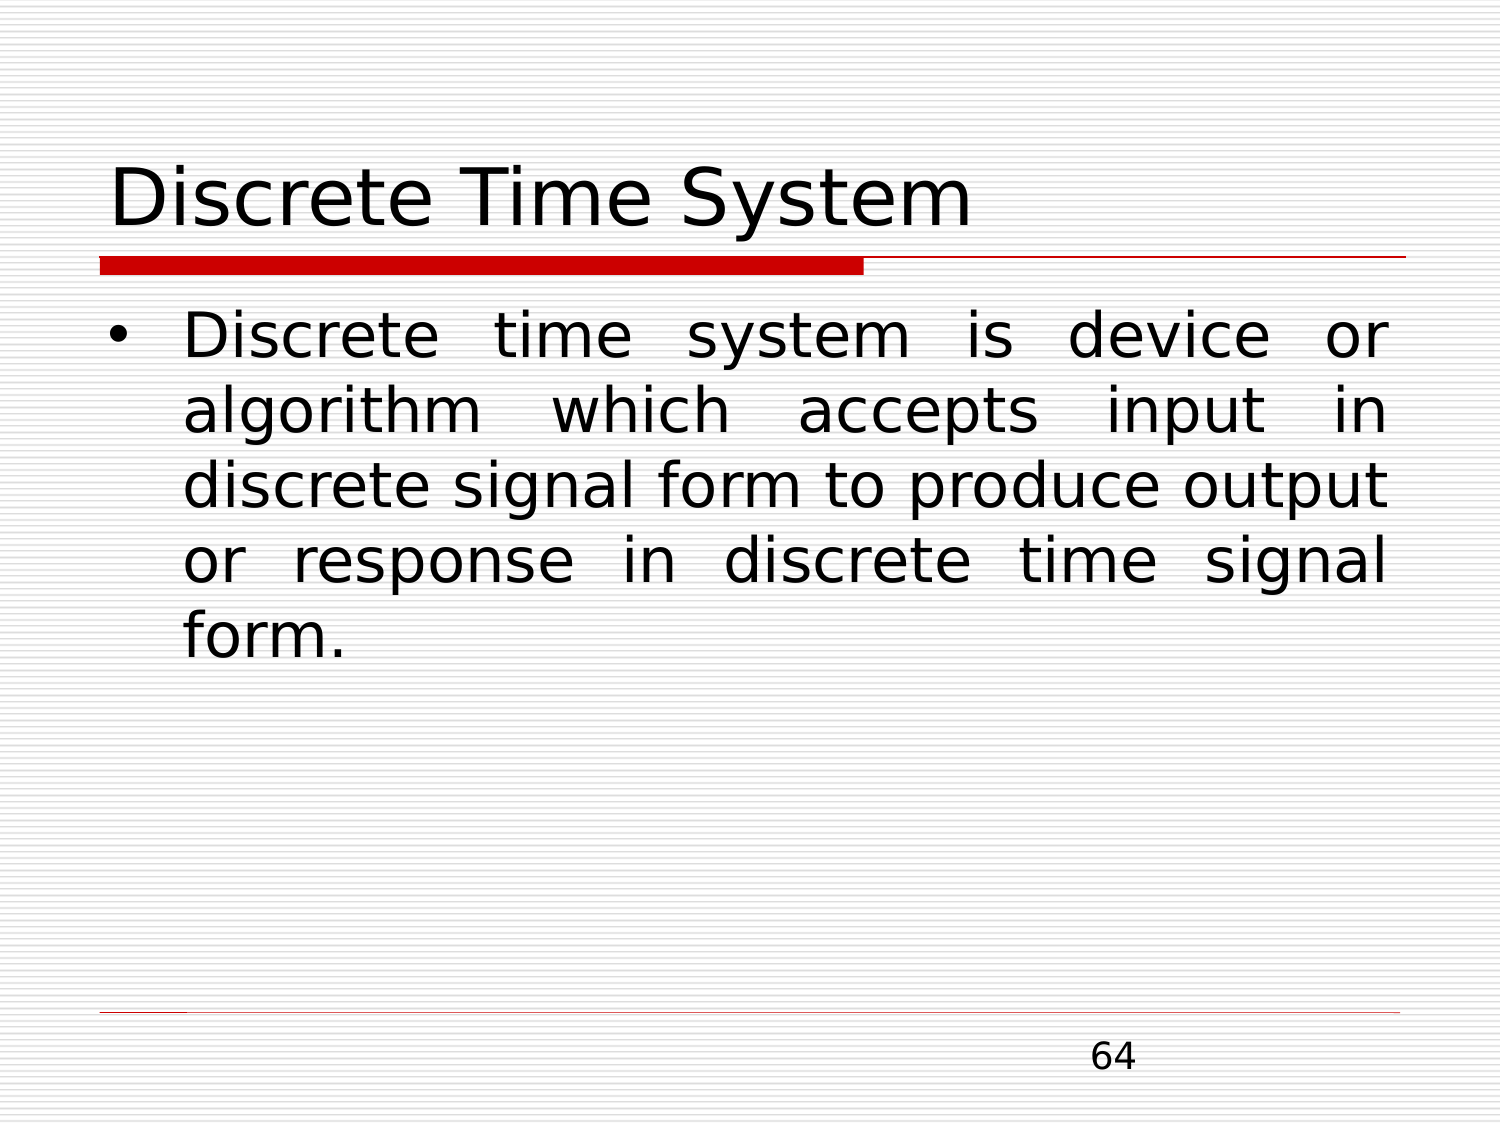

# Discrete Time System
Discrete time system is device or algorithm which accepts input in discrete signal form to produce output or response in discrete time signal form.

64